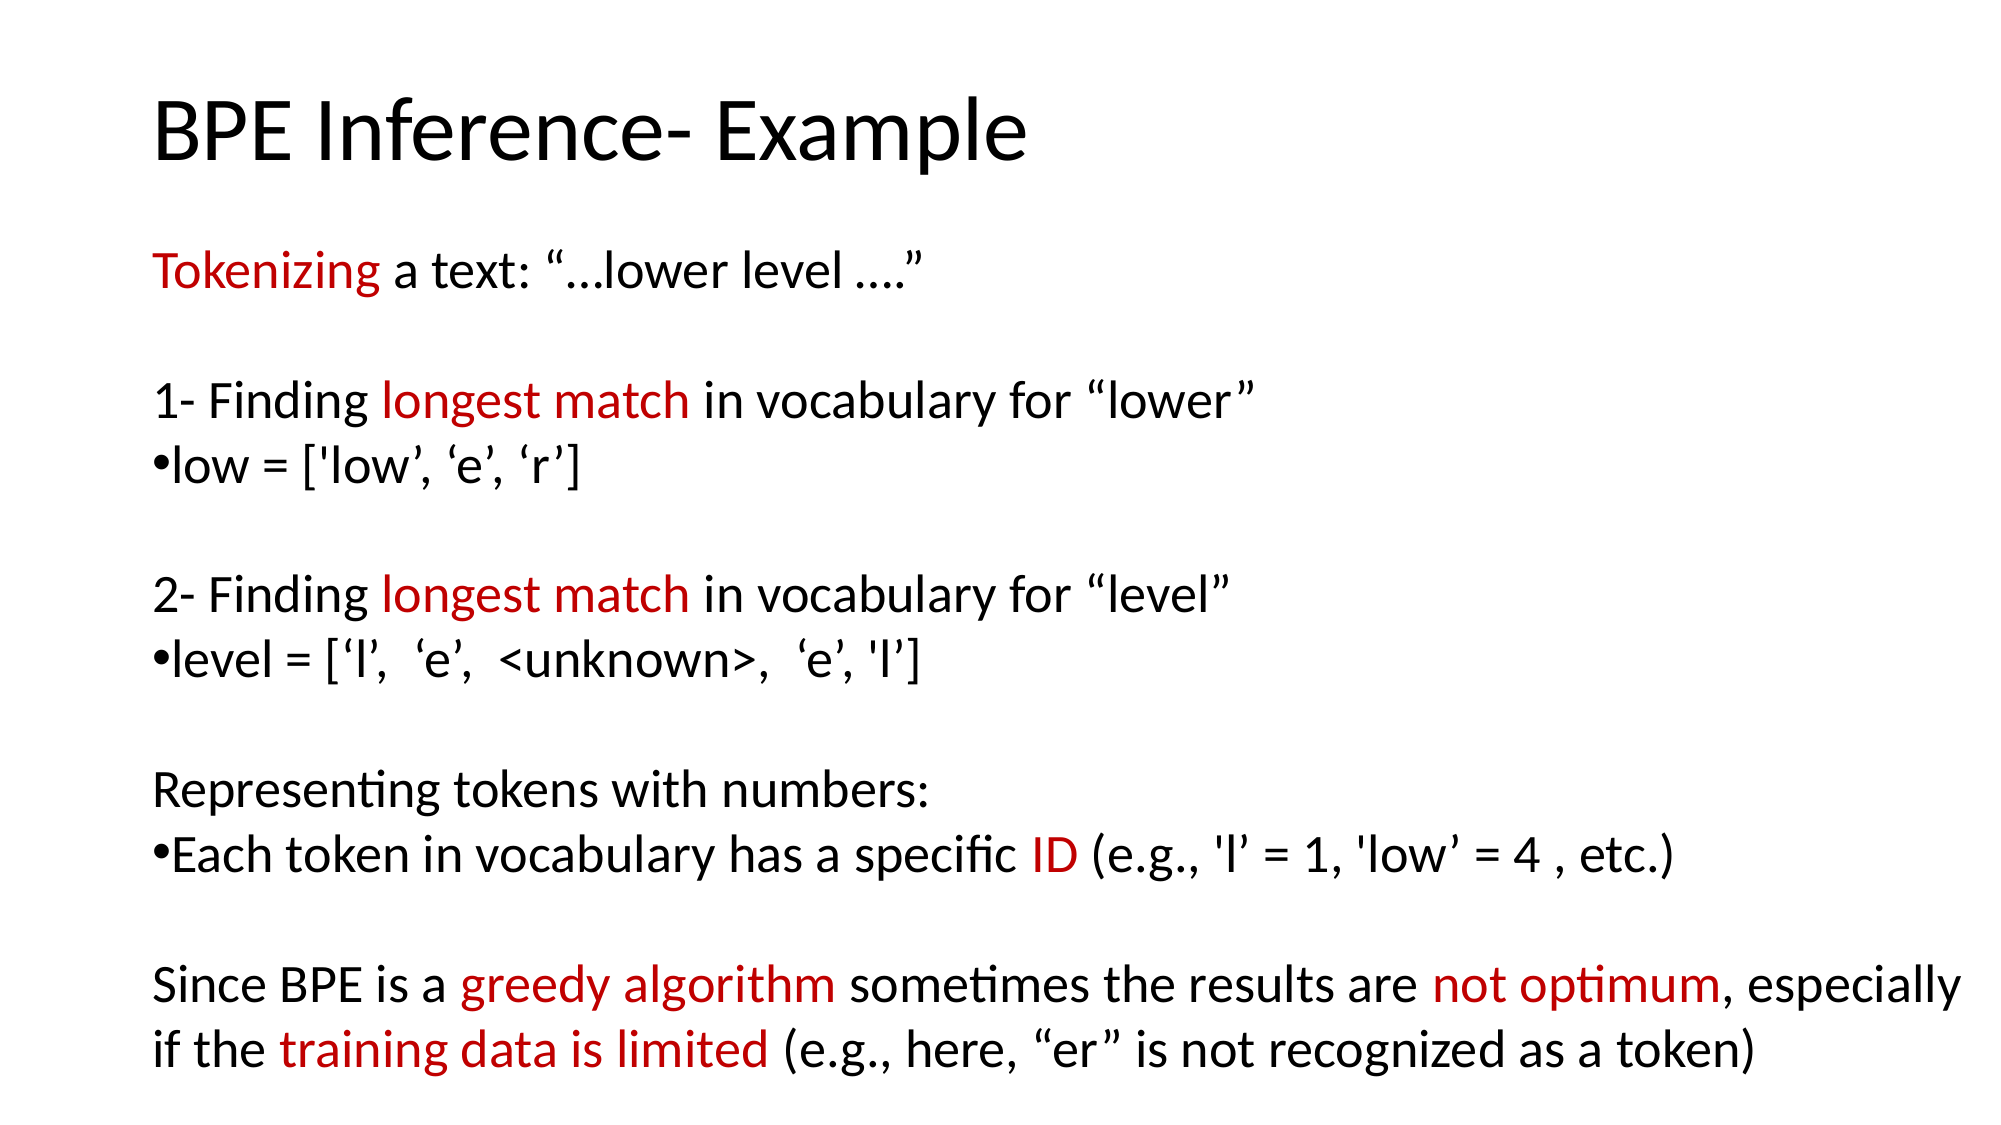

# BPE Inference- Example
Tokenizing a text: “…lower level ….”

1- Finding longest match in vocabulary for “lower”
low = ['low’, ‘e’, ‘r’]

2- Finding longest match in vocabulary for “level”
level = [‘l’,  ‘e’,  <unknown>,  ‘e’, 'l’]

Representing tokens with numbers:
Each token in vocabulary has a specific ID (e.g., 'l’ = 1, 'low’ = 4 , etc.)

Since BPE is a greedy algorithm sometimes the results are not optimum, especially if the training data is limited (e.g., here, “er” is not recognized as a token)